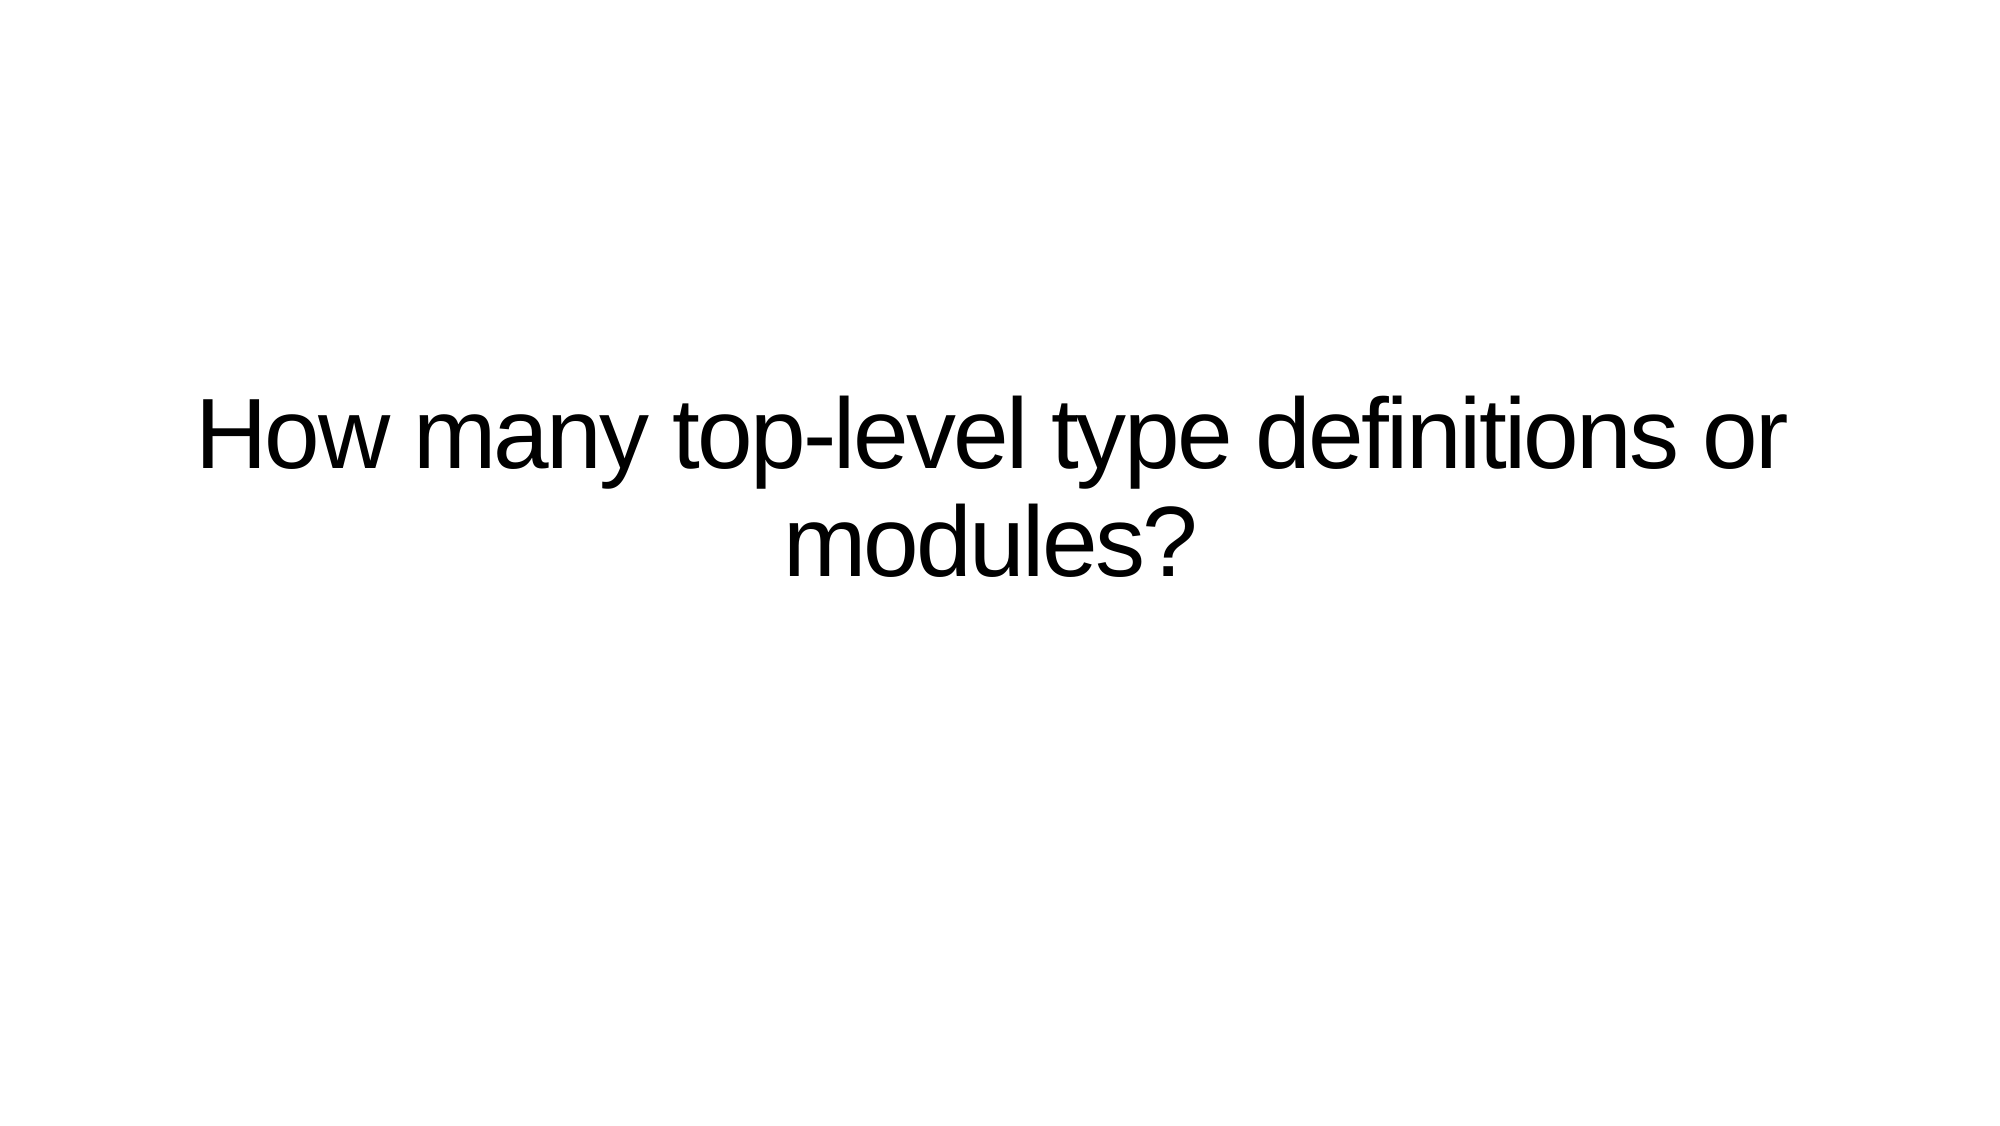

# How many top-level type definitions or modules?